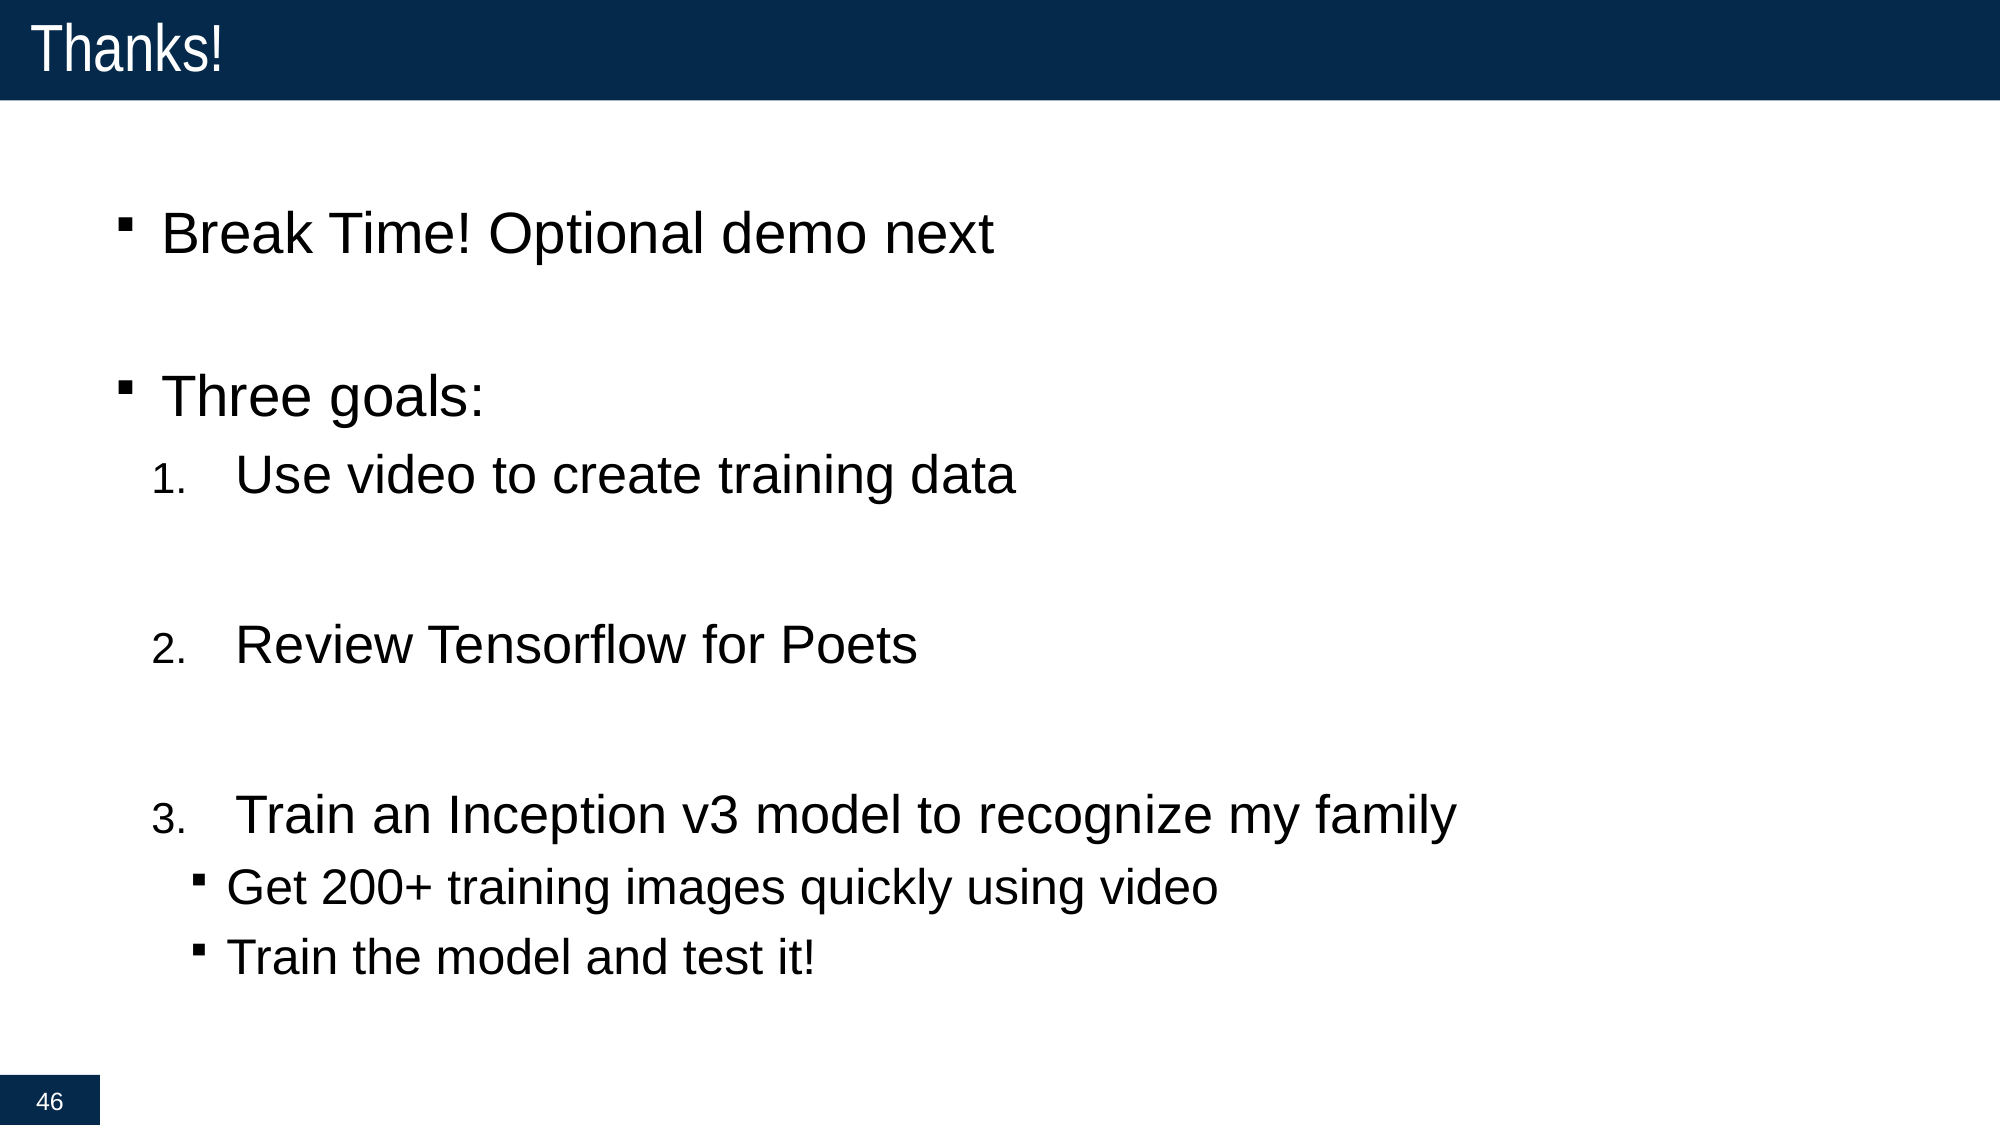

# Thanks!
Break Time! Optional demo next

Three goals:
Use video to create training data

Review Tensorflow for Poets

Train an Inception v3 model to recognize my family
Get 200+ training images quickly using video
Train the model and test it!
46